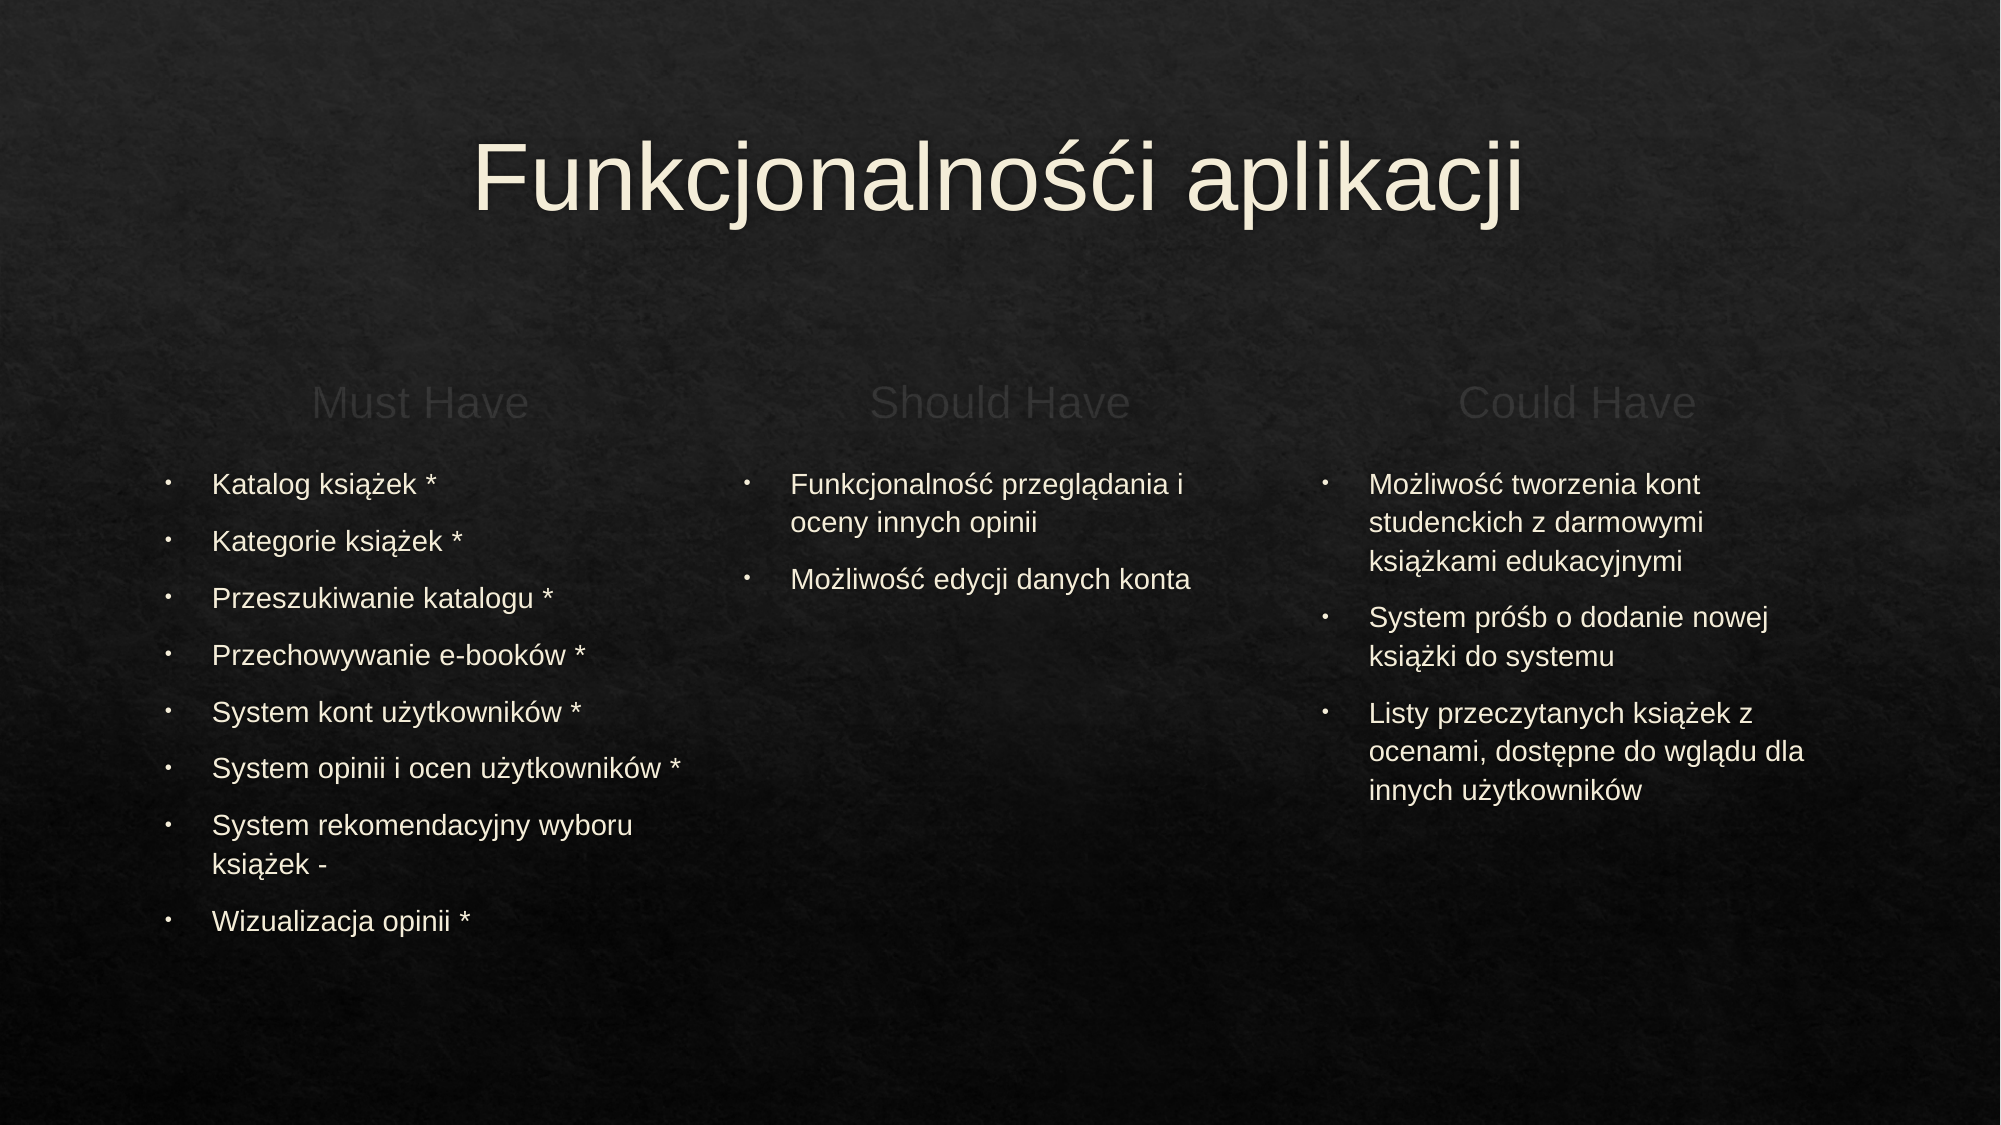

# Funkcjonalnośći aplikacji
Should Have
Must Have
Could Have
Możliwość tworzenia kont studenckich z darmowymi książkami edukacyjnymi
System próśb o dodanie nowej książki do systemu
Listy przeczytanych książek z ocenami, dostępne do wglądu dla innych użytkowników

Katalog książek *
Kategorie książek *
Przeszukiwanie katalogu *
Przechowywanie e-booków *
System kont użytkowników *
System opinii i ocen użytkowników *
System rekomendacyjny wyboru książek -
Wizualizacja opinii *

Funkcjonalność przeglądania i oceny innych opinii
Możliwość edycji danych konta